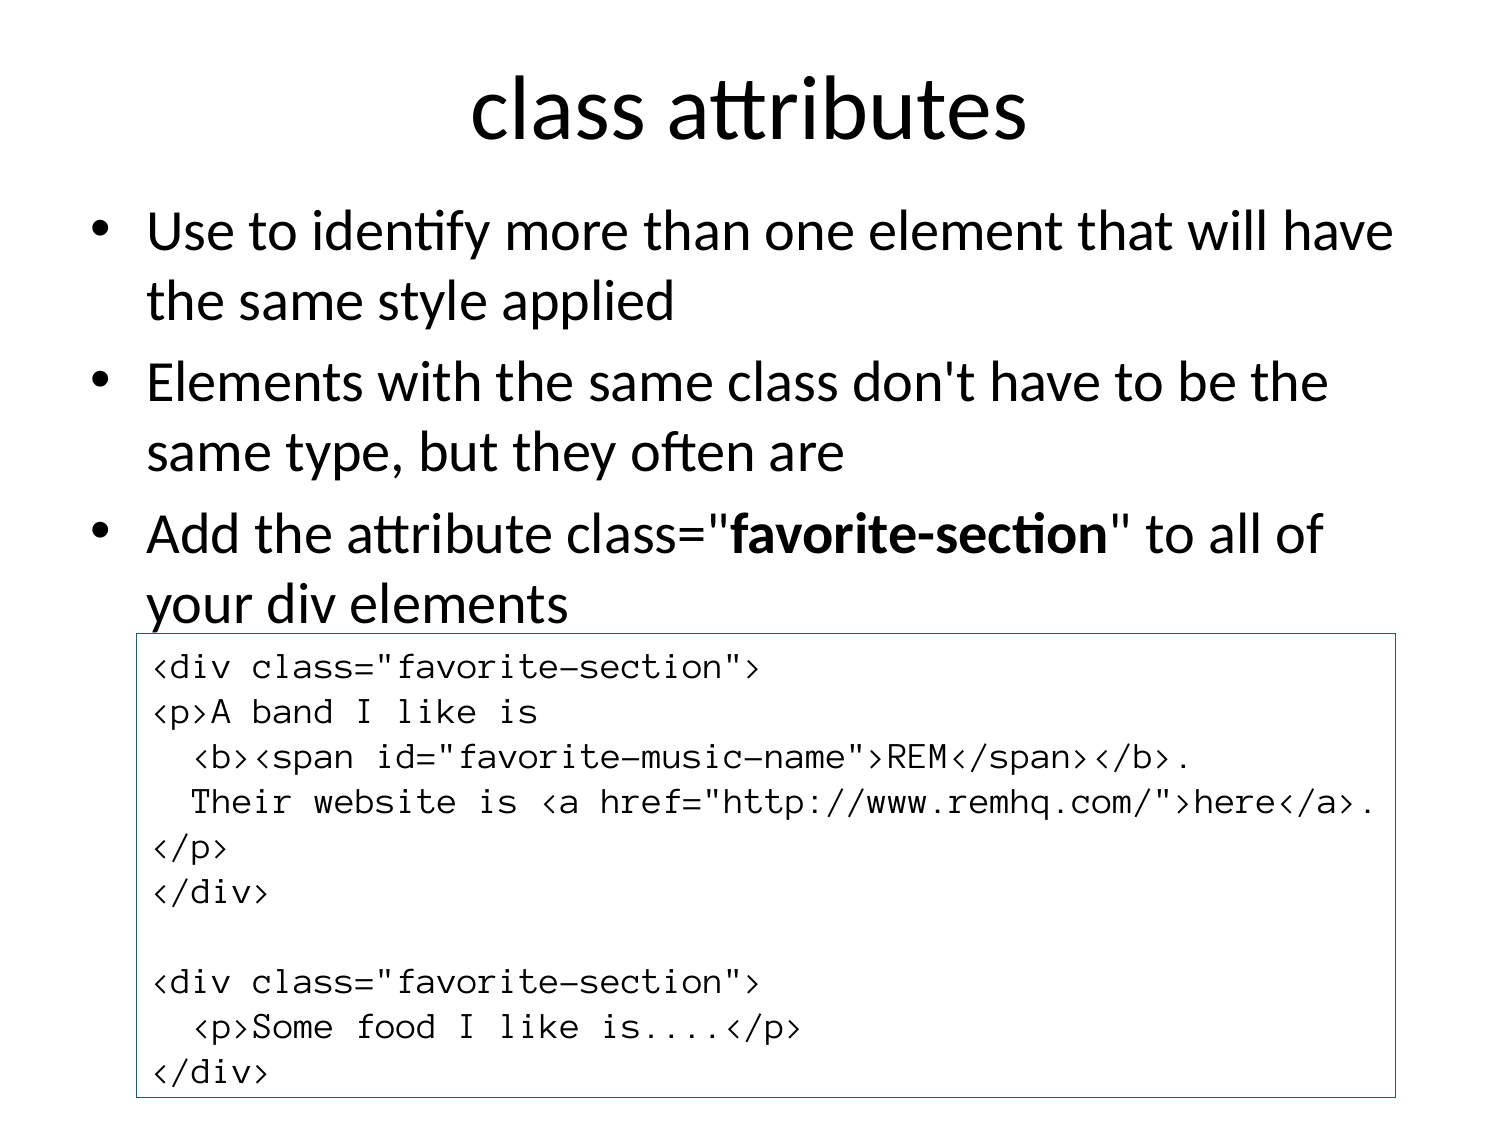

# class attributes
Use to identify more than one element that will have the same style applied
Elements with the same class don't have to be the same type, but they often are
Add the attribute class="favorite-section" to all of your div elements
<div class="favorite-section">
<p>A band I like is
  <b><span id="favorite-music-name">REM</span></b>.
  Their website is <a href="http://www.remhq.com/">here</a>.
</p>
</div>

<div class="favorite-section">
  <p>Some food I like is....</p>
</div>